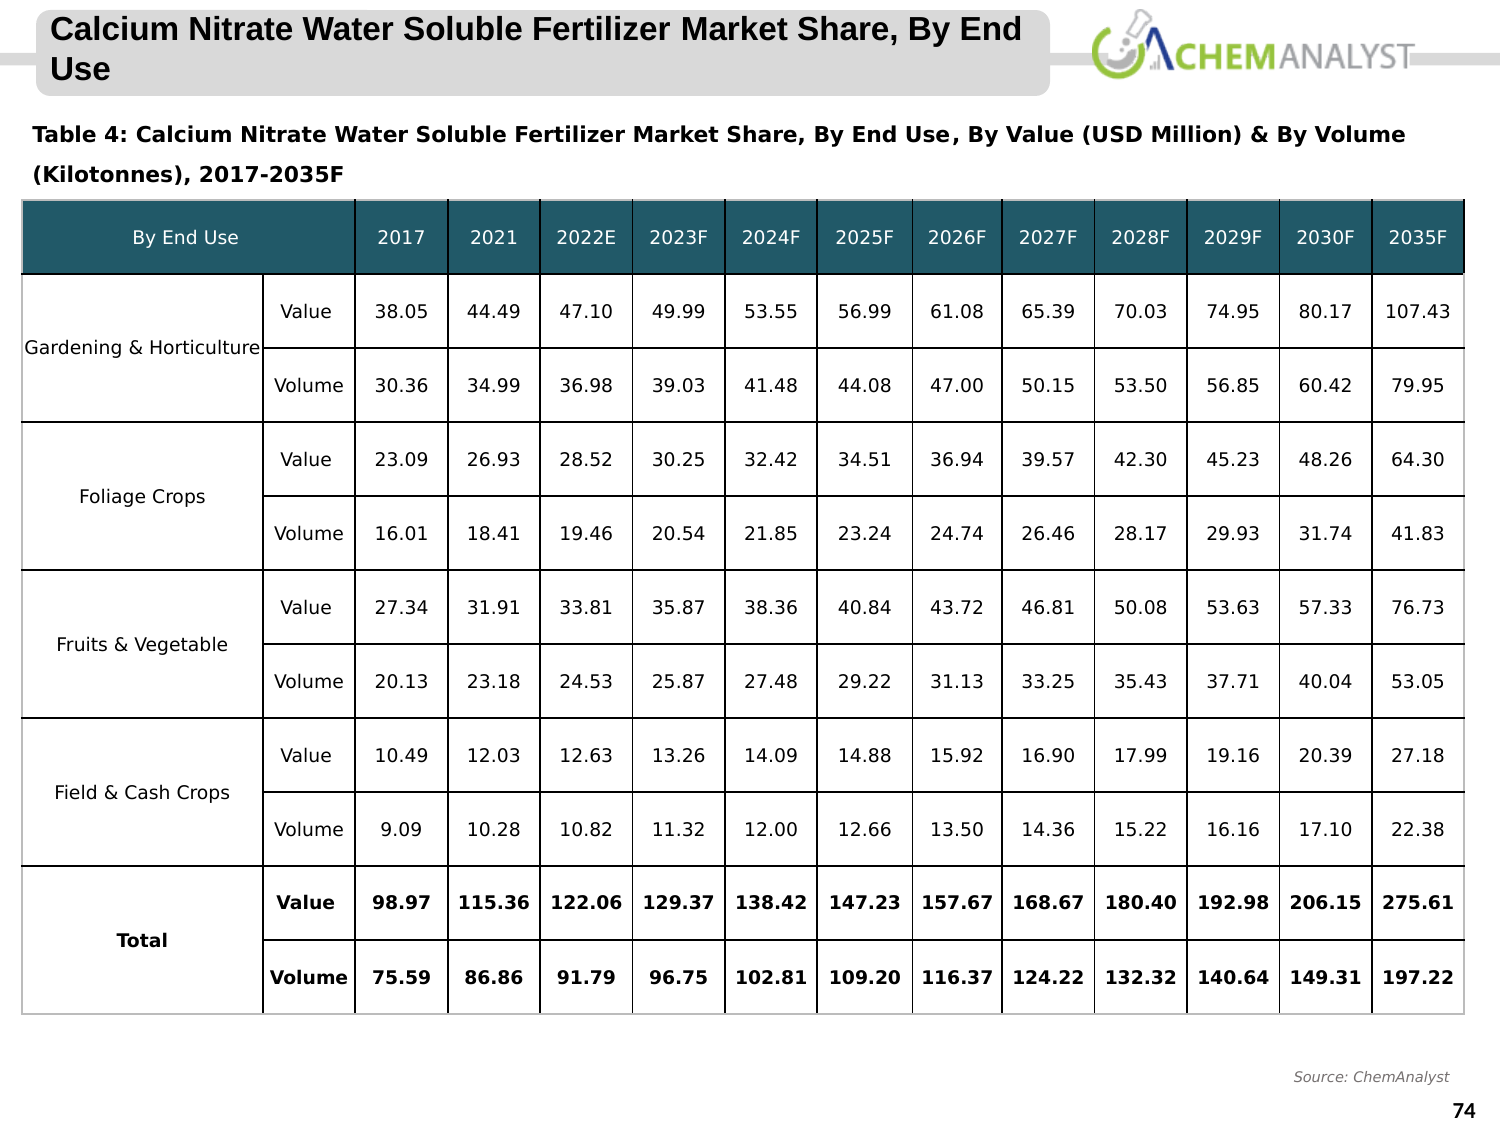

Calcium Nitrate Water Soluble Fertilizer Market Share, By End Use
Table 4: Calcium Nitrate Water Soluble Fertilizer Market Share, By End Use, By Value (USD Million) & By Volume (Kilotonnes), 2017-2035F
| By End Use |  | 2017 | 2021 | 2022E | 2023F | 2024F | 2025F | 2026F | 2027F | 2028F | 2029F | 2030F | 2035F |
| --- | --- | --- | --- | --- | --- | --- | --- | --- | --- | --- | --- | --- | --- |
| Gardening & Horticulture | Value | 38.05 | 44.49 | 47.10 | 49.99 | 53.55 | 56.99 | 61.08 | 65.39 | 70.03 | 74.95 | 80.17 | 107.43 |
|  | Volume | 30.36 | 34.99 | 36.98 | 39.03 | 41.48 | 44.08 | 47.00 | 50.15 | 53.50 | 56.85 | 60.42 | 79.95 |
| Foliage Crops | Value | 23.09 | 26.93 | 28.52 | 30.25 | 32.42 | 34.51 | 36.94 | 39.57 | 42.30 | 45.23 | 48.26 | 64.30 |
|  | Volume | 16.01 | 18.41 | 19.46 | 20.54 | 21.85 | 23.24 | 24.74 | 26.46 | 28.17 | 29.93 | 31.74 | 41.83 |
| Fruits & Vegetable | Value | 27.34 | 31.91 | 33.81 | 35.87 | 38.36 | 40.84 | 43.72 | 46.81 | 50.08 | 53.63 | 57.33 | 76.73 |
|  | Volume | 20.13 | 23.18 | 24.53 | 25.87 | 27.48 | 29.22 | 31.13 | 33.25 | 35.43 | 37.71 | 40.04 | 53.05 |
| Field & Cash Crops | Value | 10.49 | 12.03 | 12.63 | 13.26 | 14.09 | 14.88 | 15.92 | 16.90 | 17.99 | 19.16 | 20.39 | 27.18 |
|  | Volume | 9.09 | 10.28 | 10.82 | 11.32 | 12.00 | 12.66 | 13.50 | 14.36 | 15.22 | 16.16 | 17.10 | 22.38 |
| Total | Value | 98.97 | 115.36 | 122.06 | 129.37 | 138.42 | 147.23 | 157.67 | 168.67 | 180.40 | 192.98 | 206.15 | 275.61 |
|  | Volume | 75.59 | 86.86 | 91.79 | 96.75 | 102.81 | 109.20 | 116.37 | 124.22 | 132.32 | 140.64 | 149.31 | 197.22 |
Source: ChemAnalyst
74
© ChemAnalyst
74